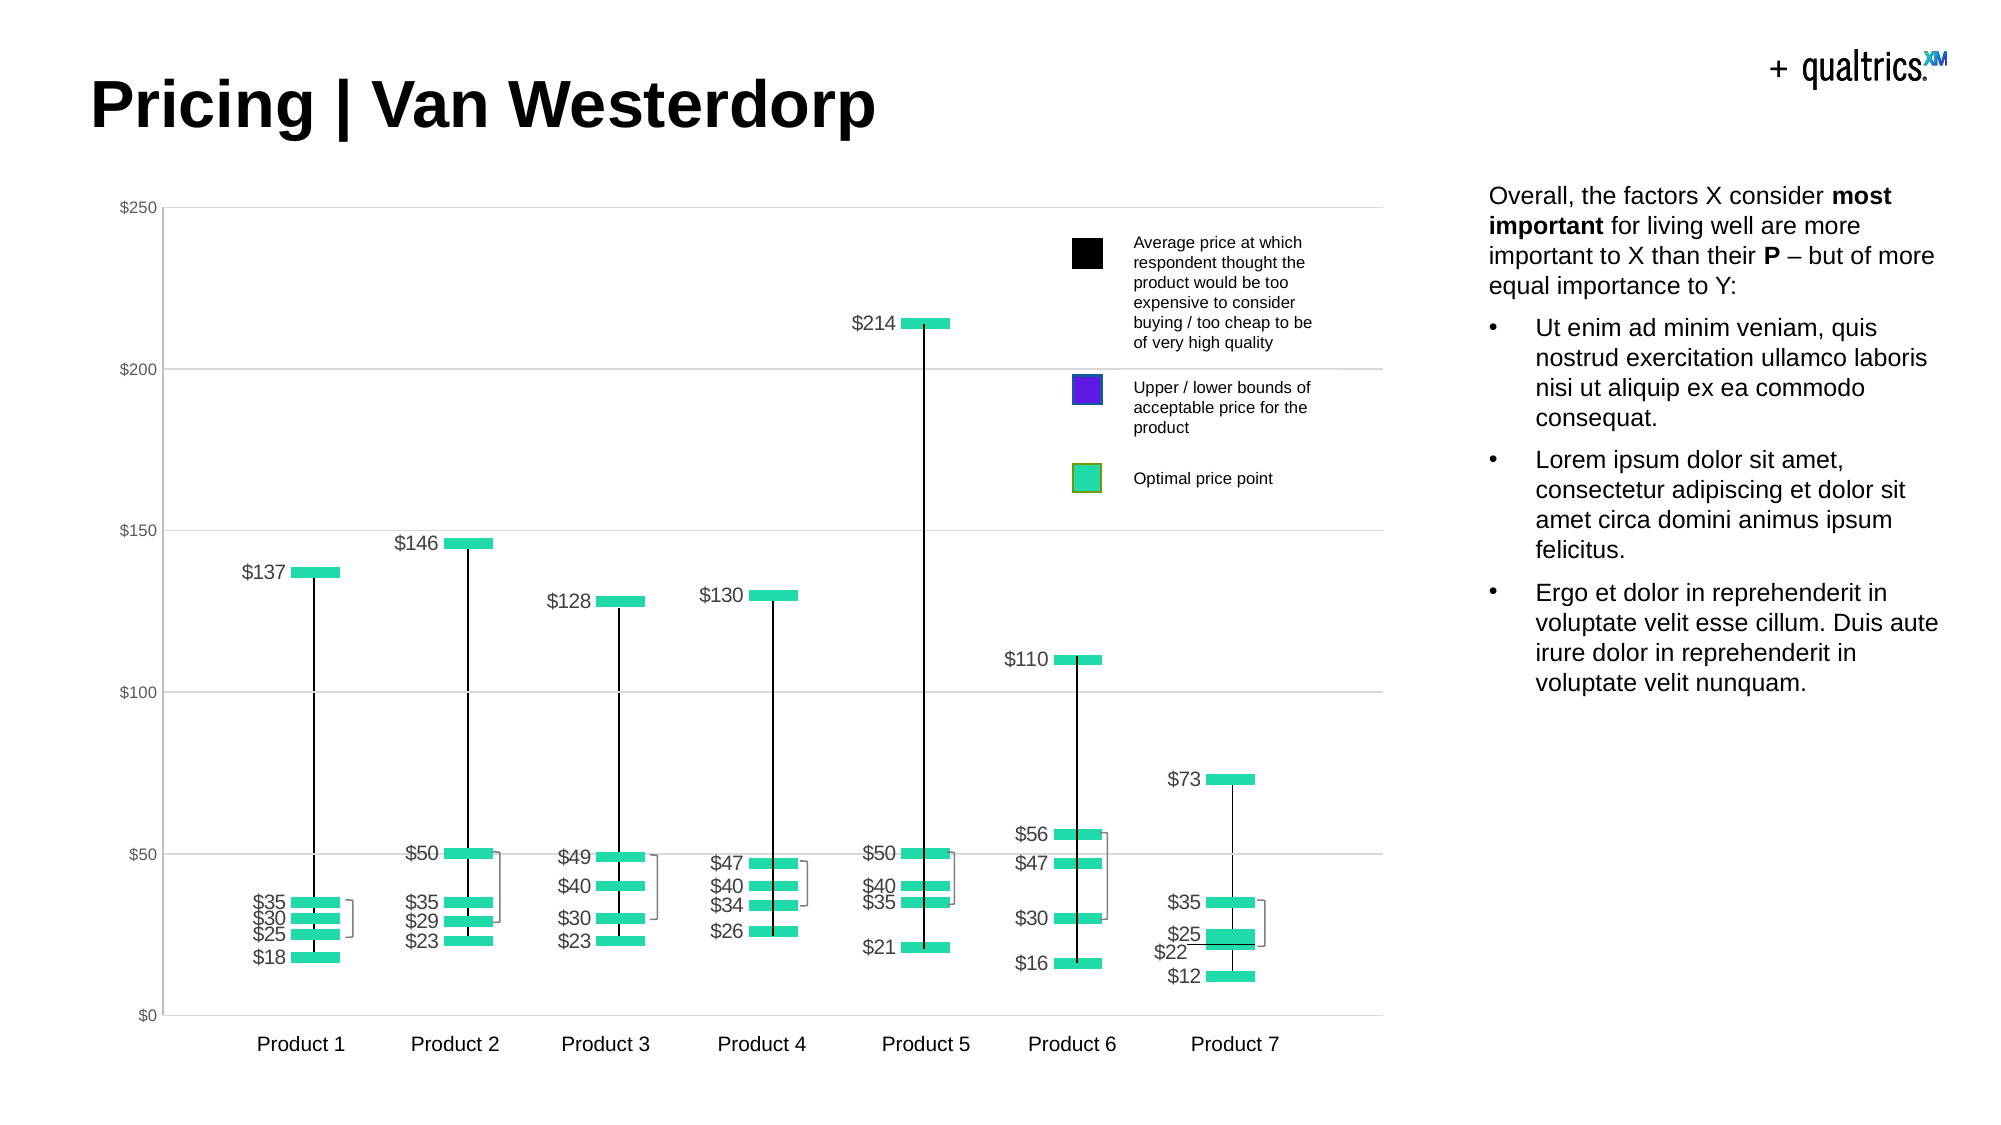

# Pricing | Van Westerdorp
Overall, the factors X consider most important for living well are more important to X than their P – but of more equal importance to Y:
Ut enim ad minim veniam, quis nostrud exercitation ullamco laboris nisi ut aliquip ex ea commodo consequat.
Lorem ipsum dolor sit amet, consectetur adipiscing et dolor sit amet circa domini animus ipsum felicitus.
Ergo et dolor in reprehenderit in voluptate velit esse cillum. Duis aute irure dolor in reprehenderit in voluptate velit nunquam.

### Chart

| Category | Y-Values |
|---|---|
Average price at which respondent thought the product would be too expensive to consider buying / too cheap to be of very high quality

Upper / lower bounds of acceptable price for the product

Optimal price point

Product 1
Product 2
Product 3
Product 4
Product 5
Product 6
Product 7